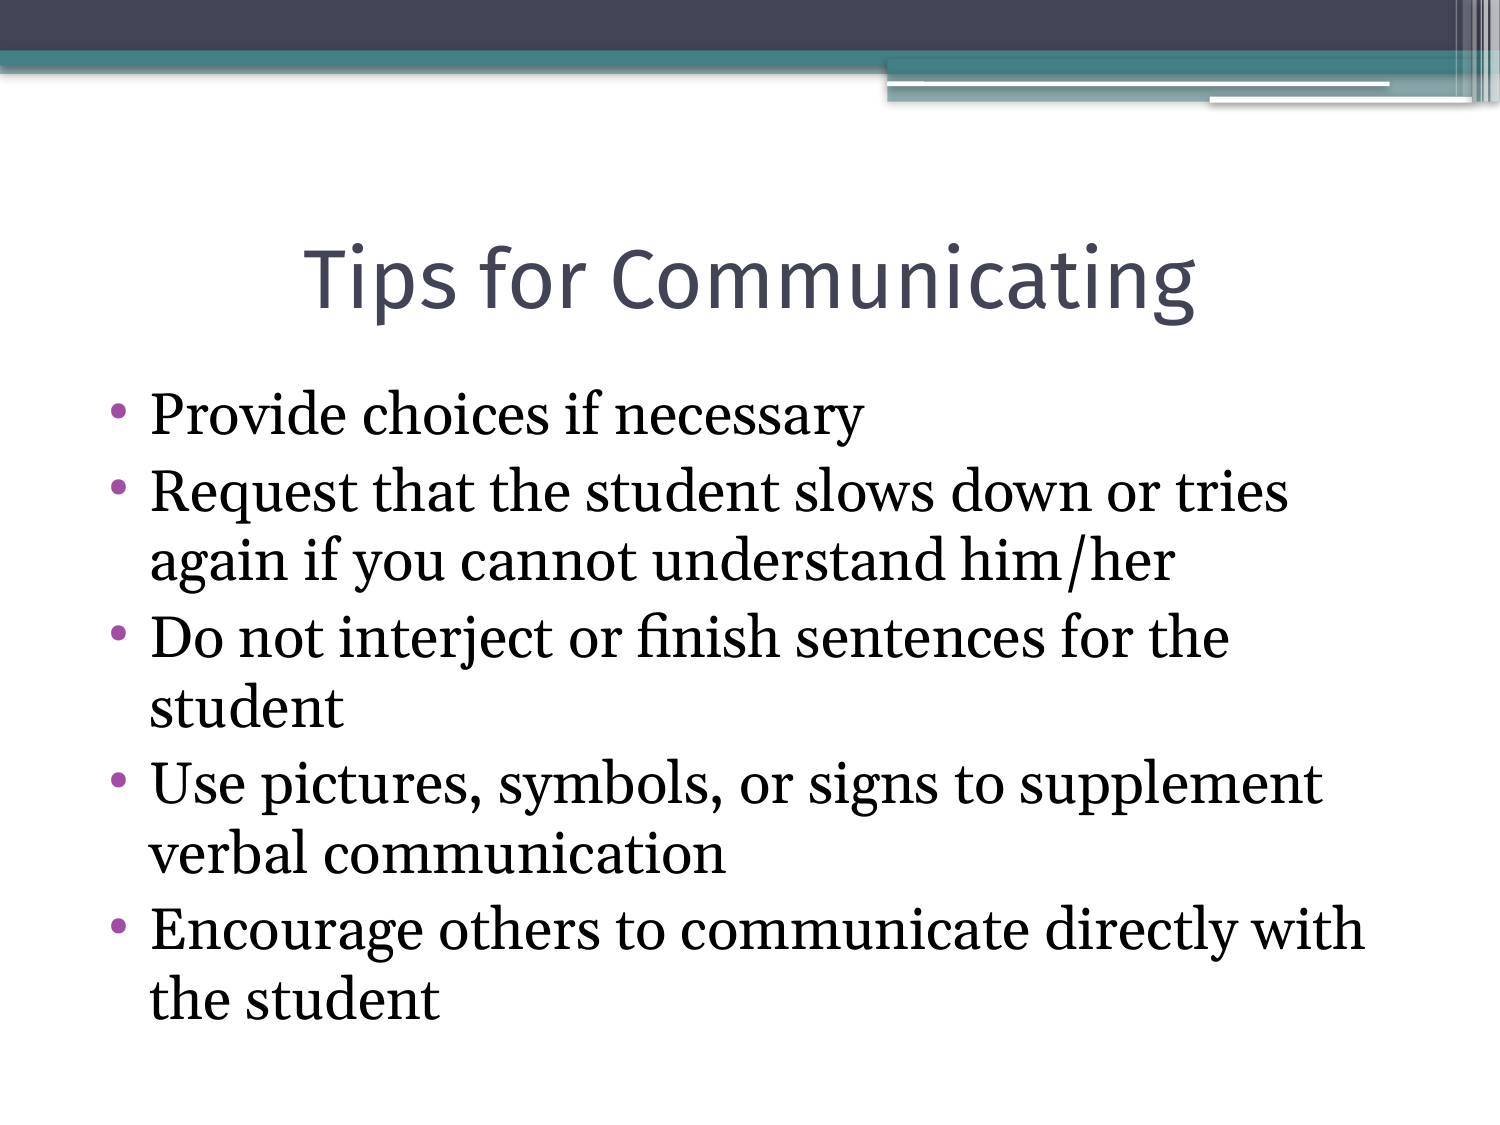

# Tips for Communicating
Provide choices if necessary
Request that the student slows down or tries again if you cannot understand him/her
Do not interject or finish sentences for the student
Use pictures, symbols, or signs to supplement verbal communication
Encourage others to communicate directly with the student